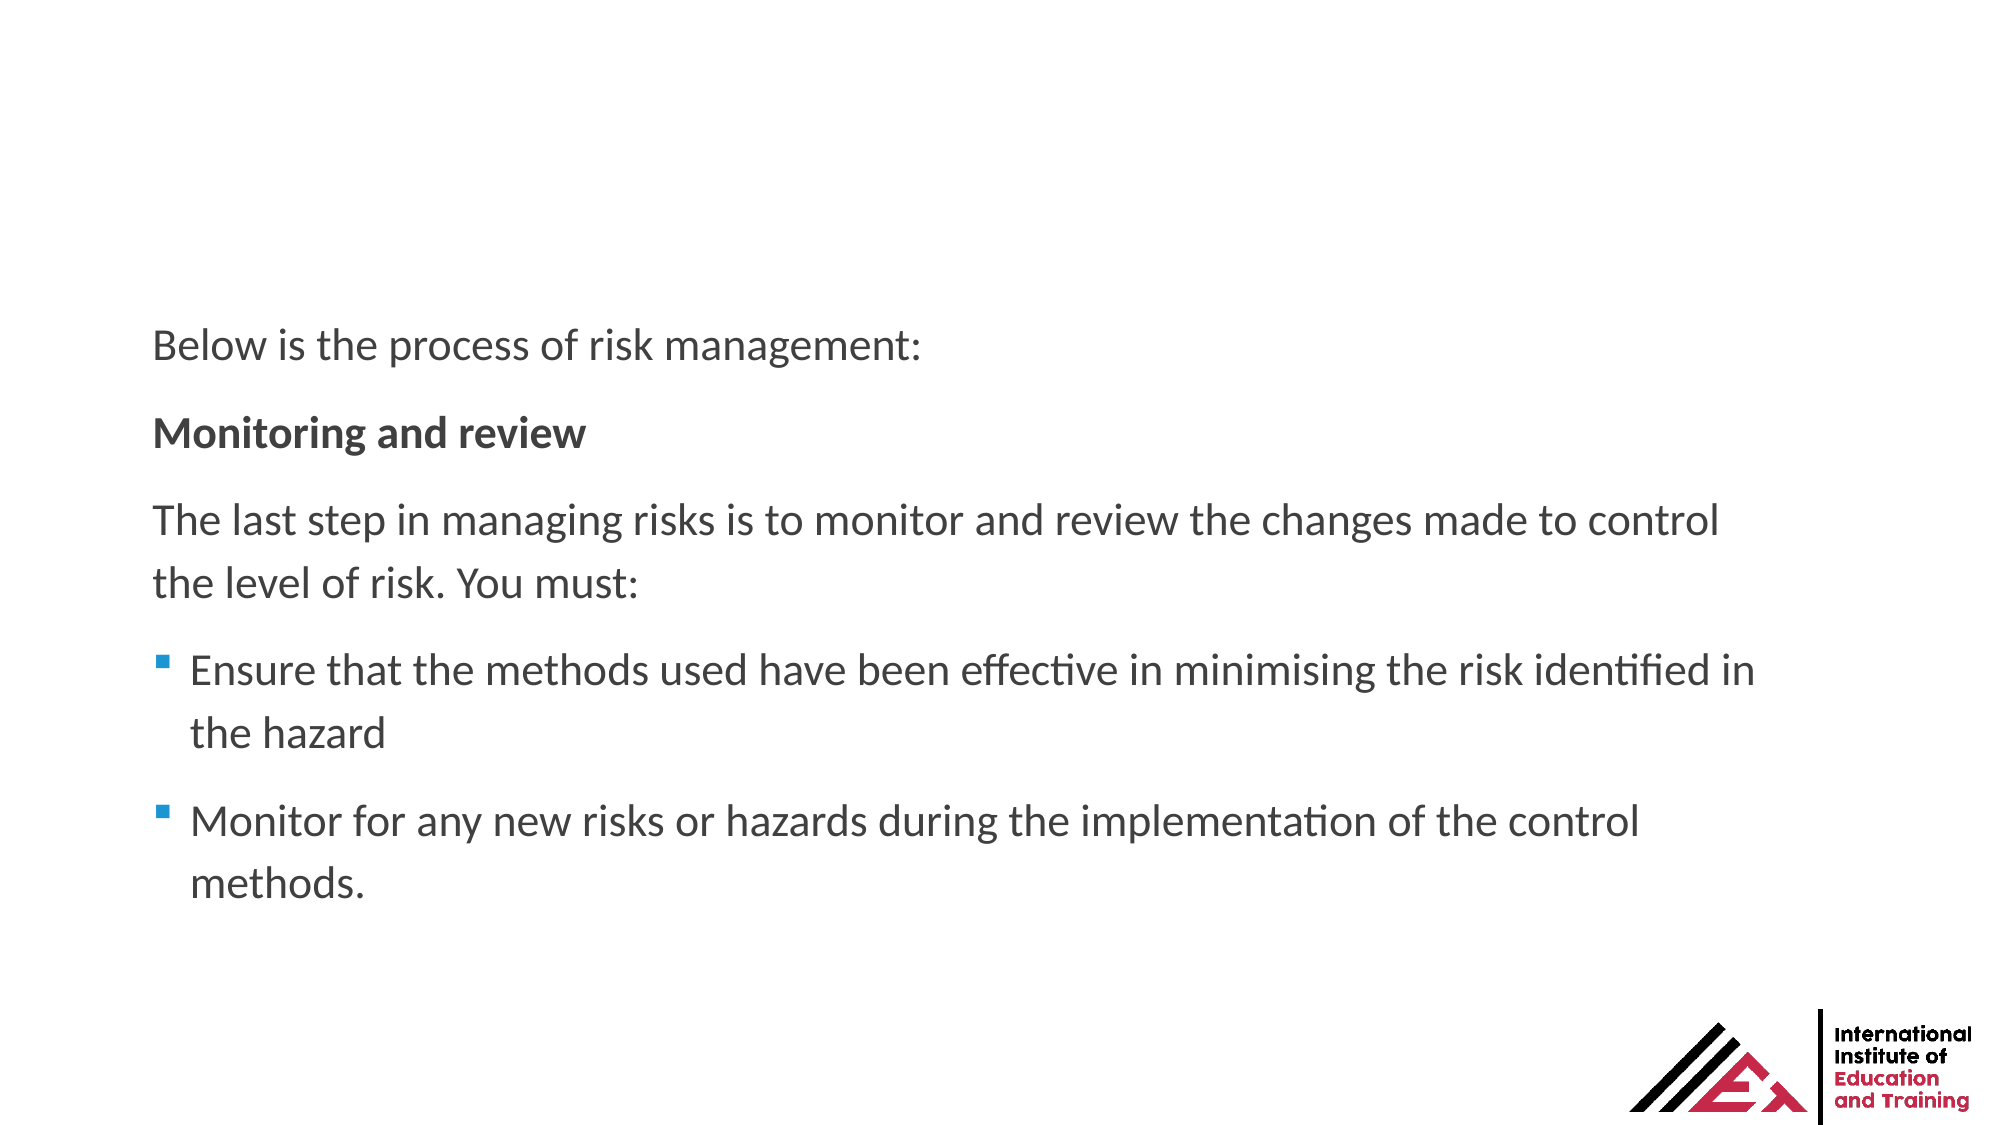

Below is the process of risk management:
Monitoring and review
The last step in managing risks is to monitor and review the changes made to control the level of risk. You must:
Ensure that the methods used have been effective in minimising the risk identified in the hazard
Monitor for any new risks or hazards during the implementation of the control methods.